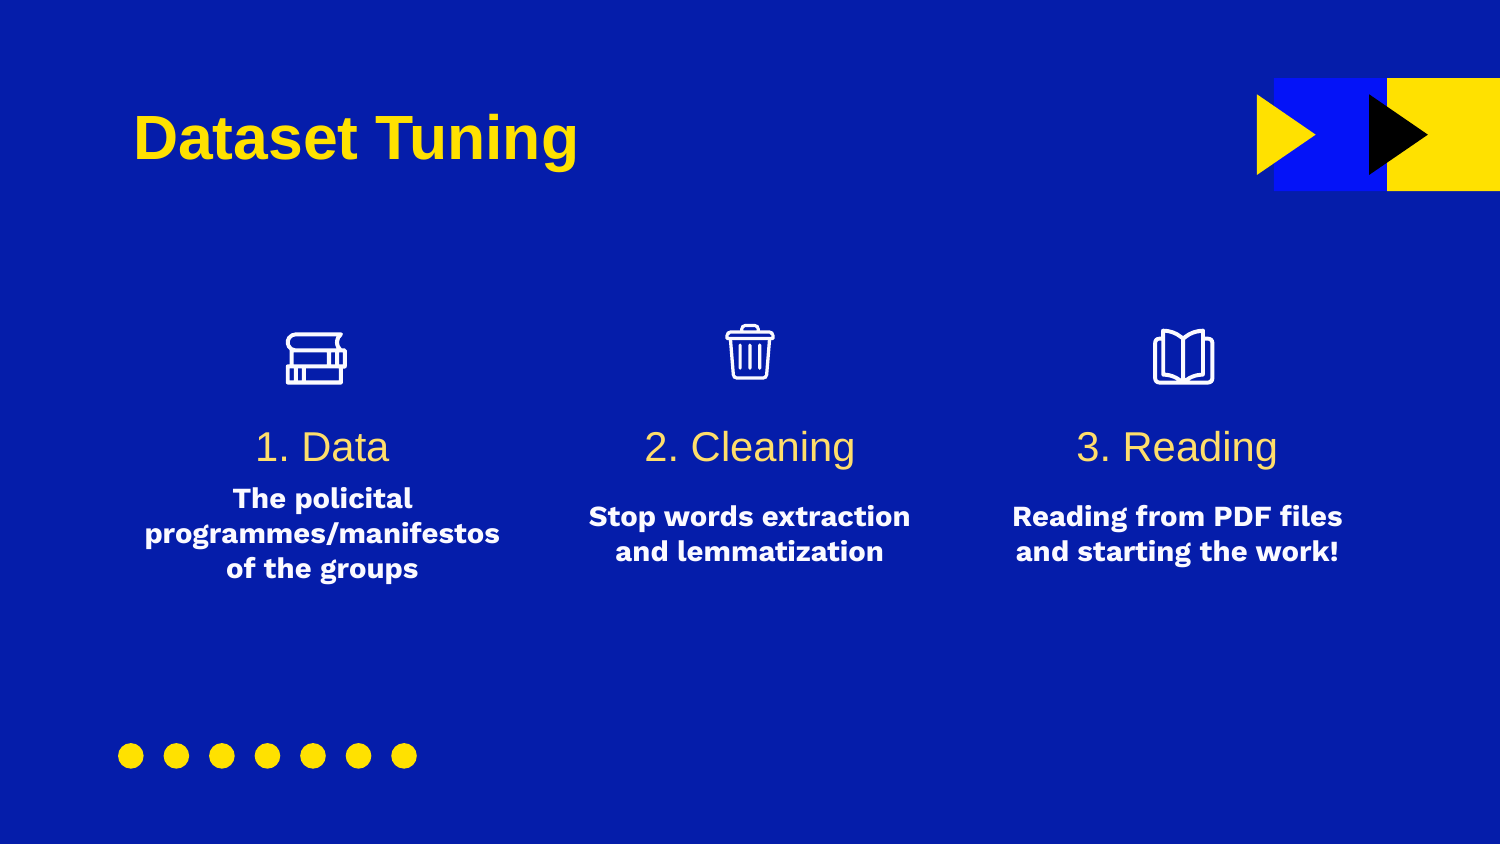

# Dataset Tuning

1. Data
2. Cleaning
3. Reading
Stop words extraction and lemmatization
Reading from PDF files and starting the work!
The policital programmes/manifestos of the groups